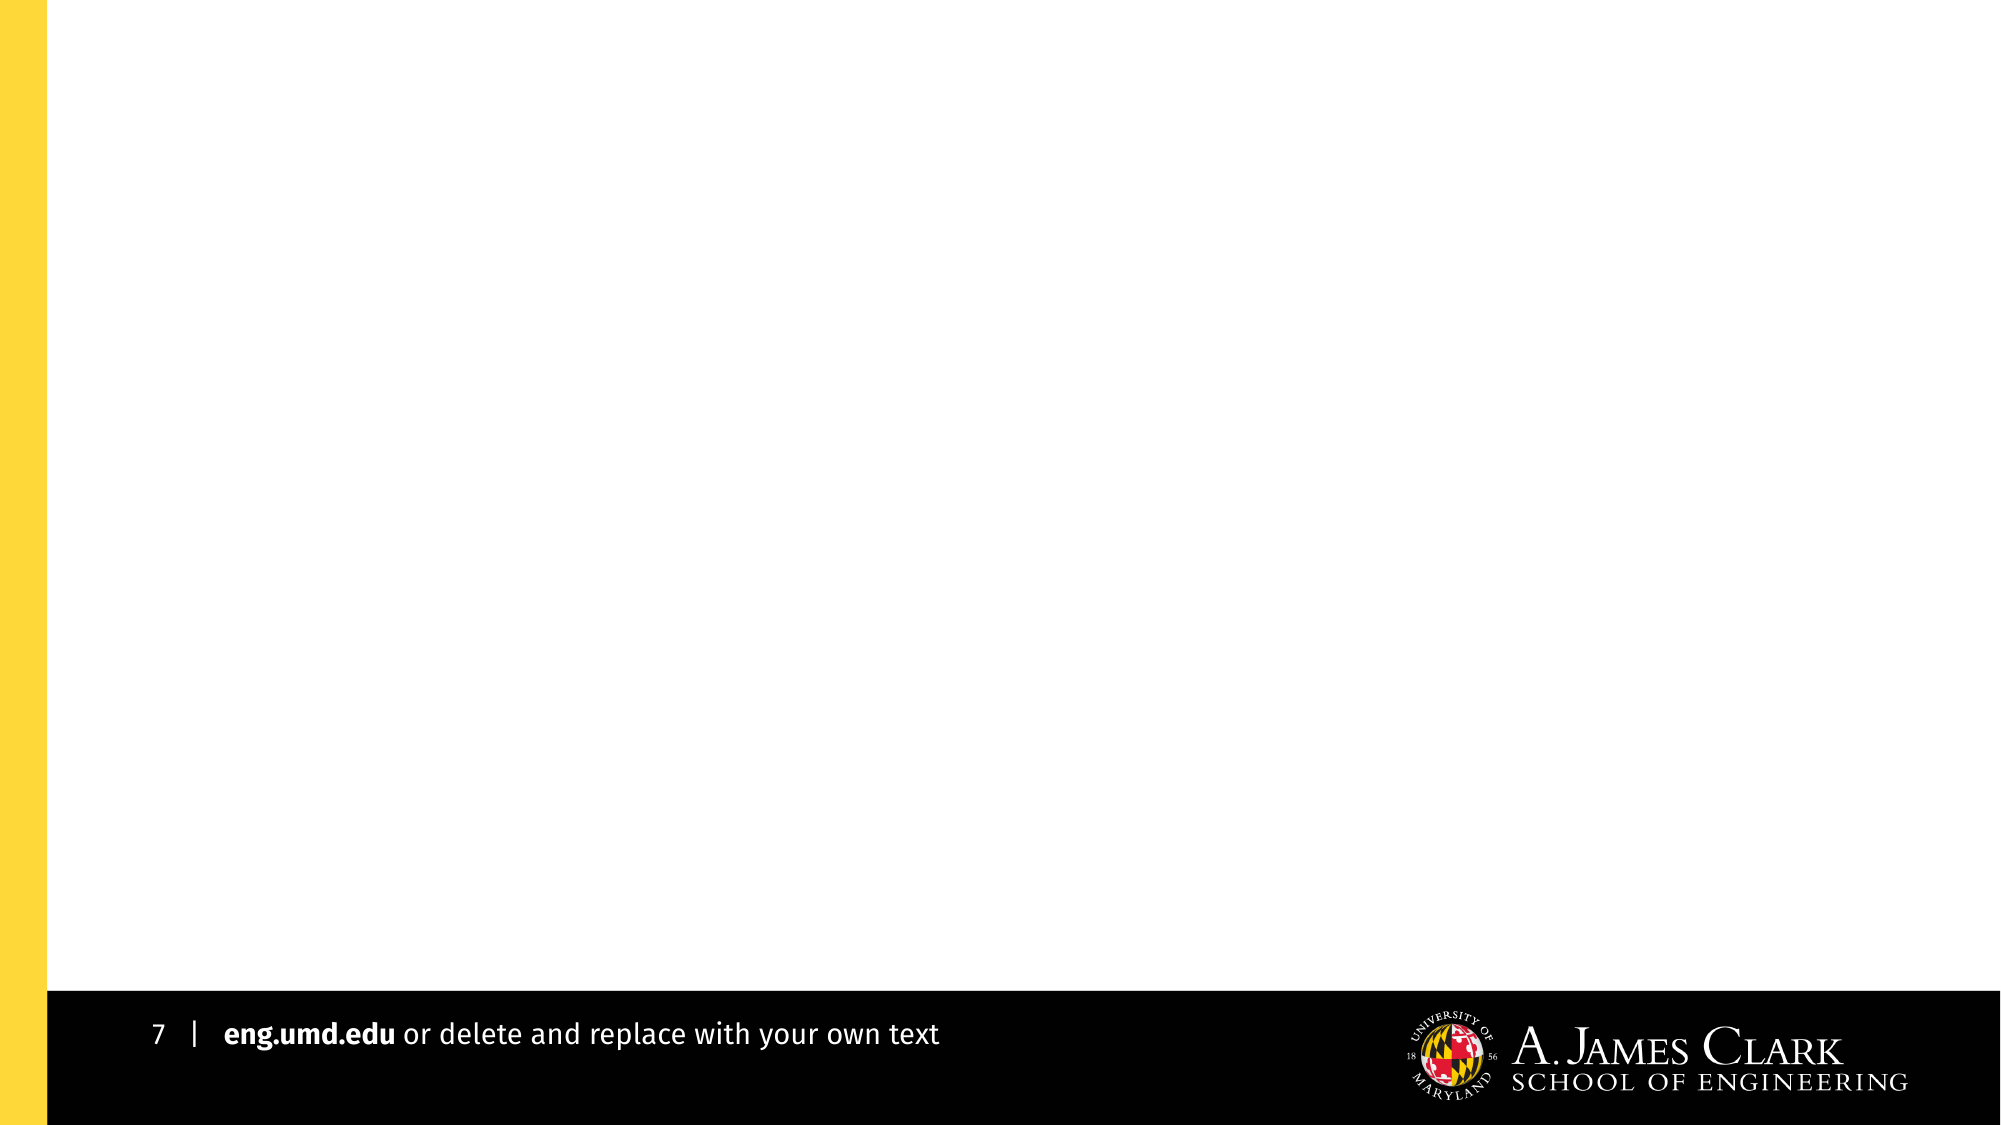

#

7   |   eng.umd.edu or delete and replace with your own text